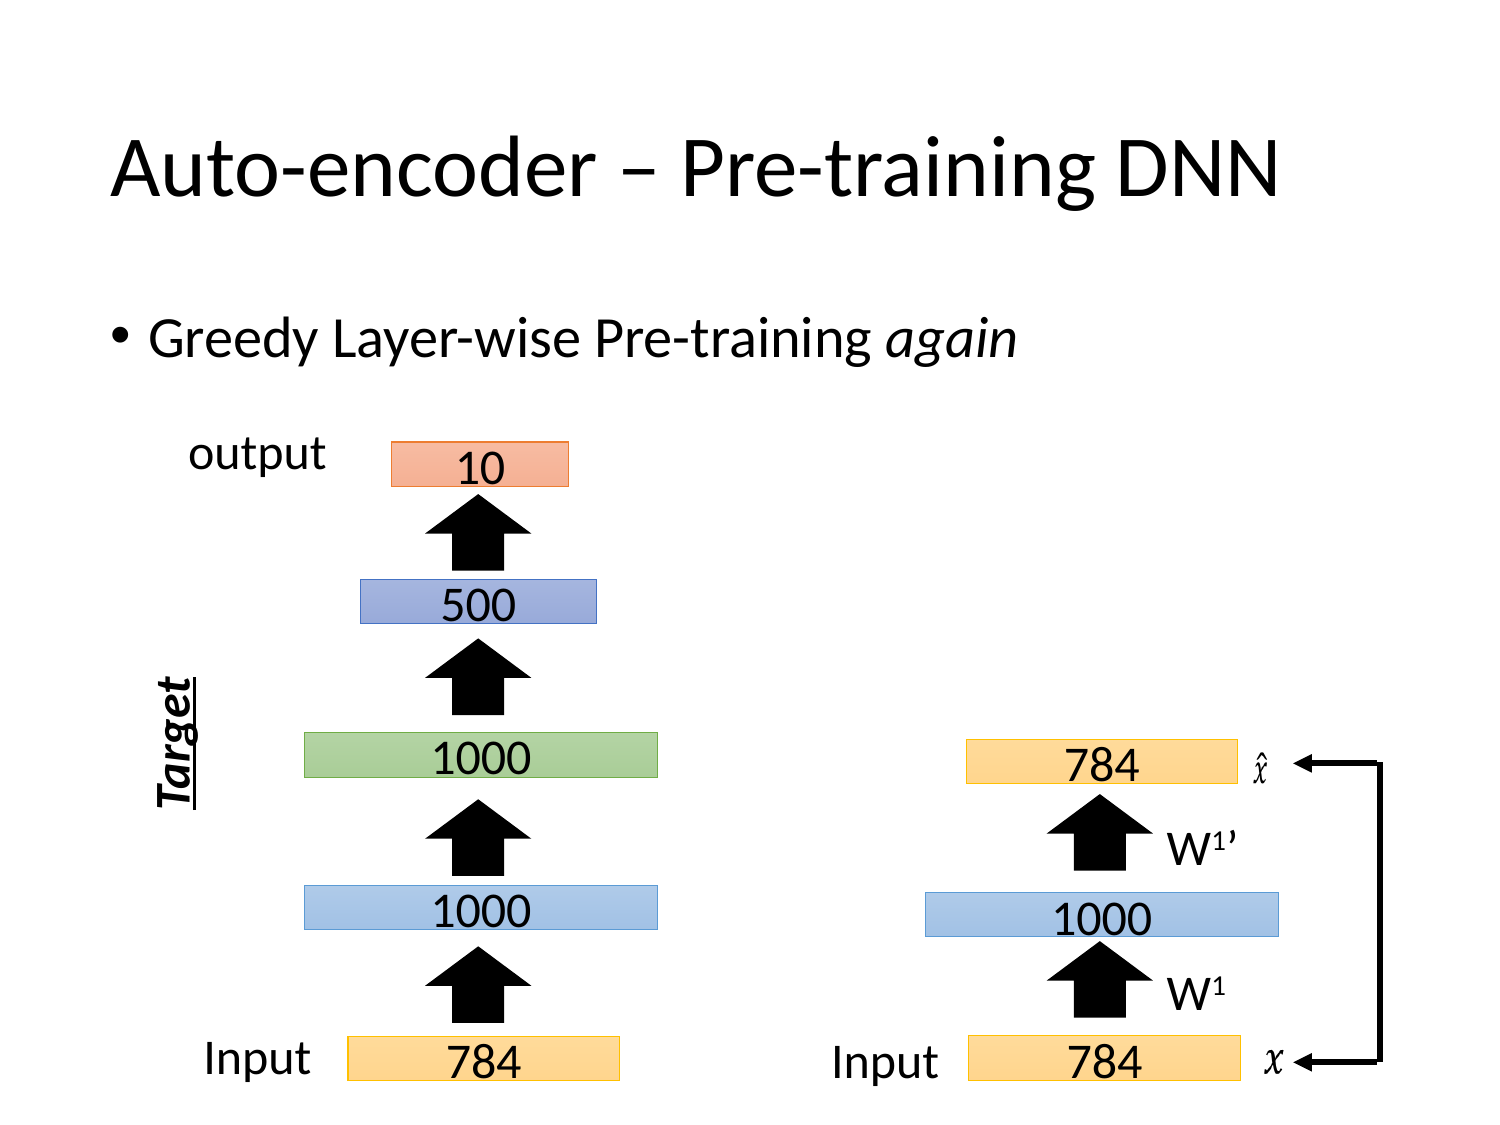

# Auto-encoder – Pre-training DNN
Greedy Layer-wise Pre-training again
output
10

500

Target
1000

784

W1’
1000

1000

W1
Input
Input
784

784